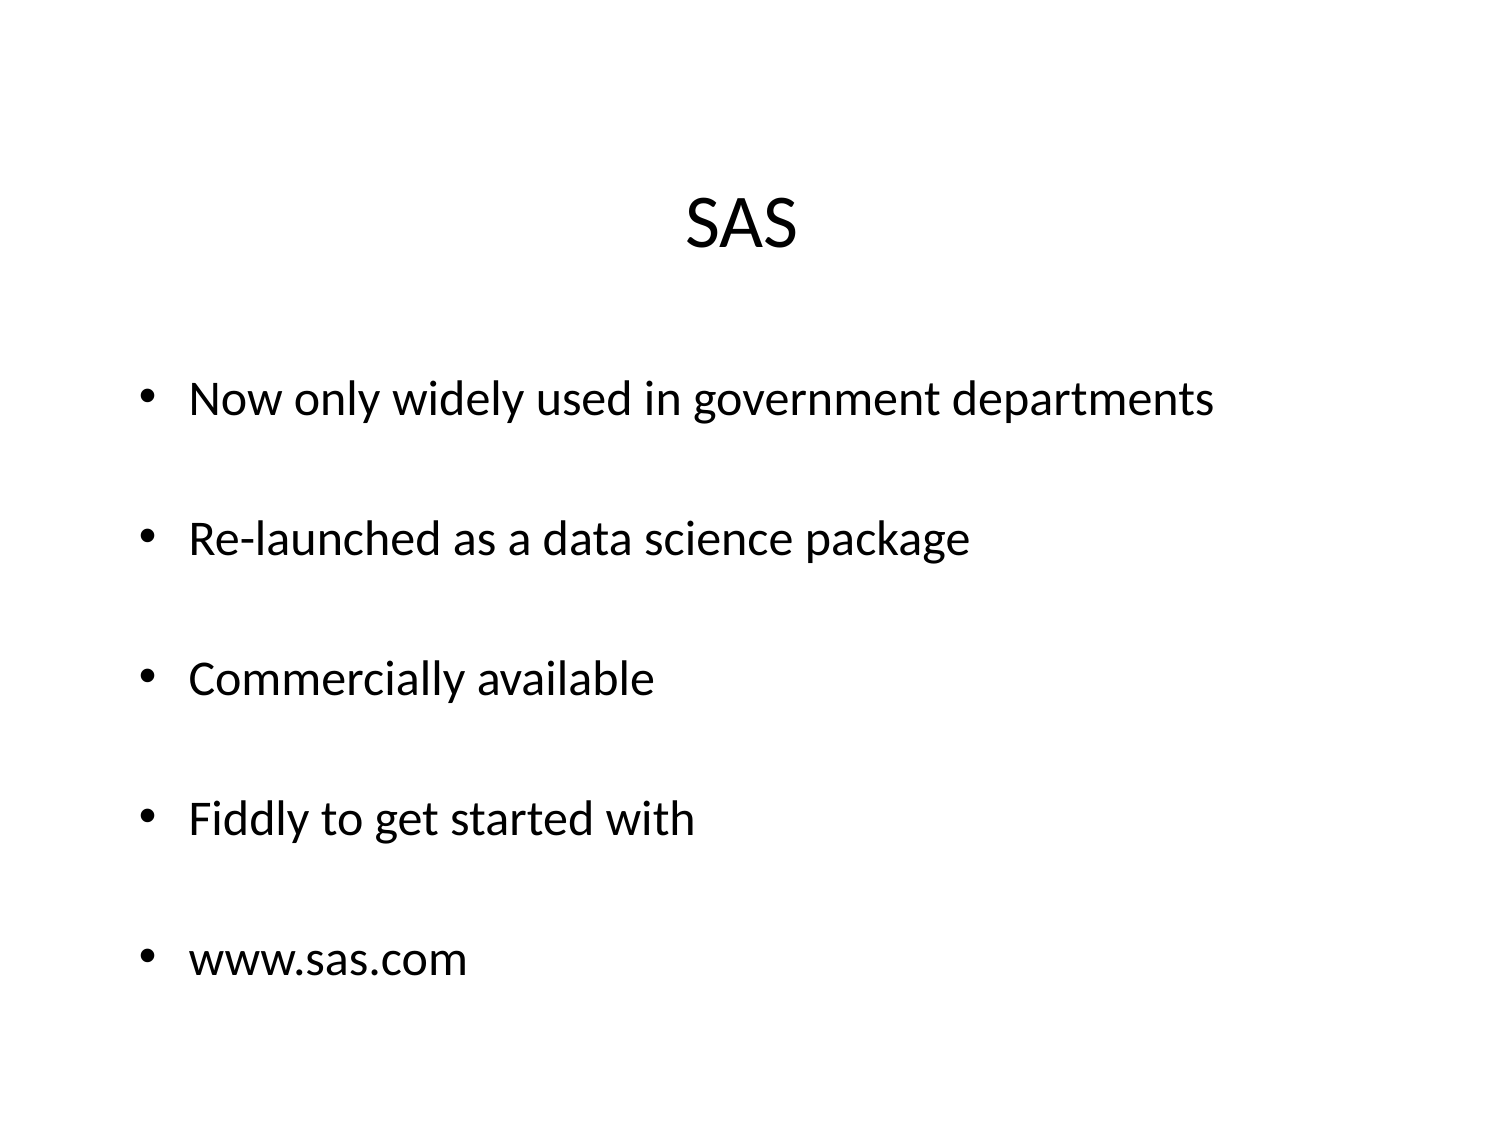

# SAS

Now only widely used in government departments

Re-launched as a data science package

Commercially available

Fiddly to get started with

www.sas.com